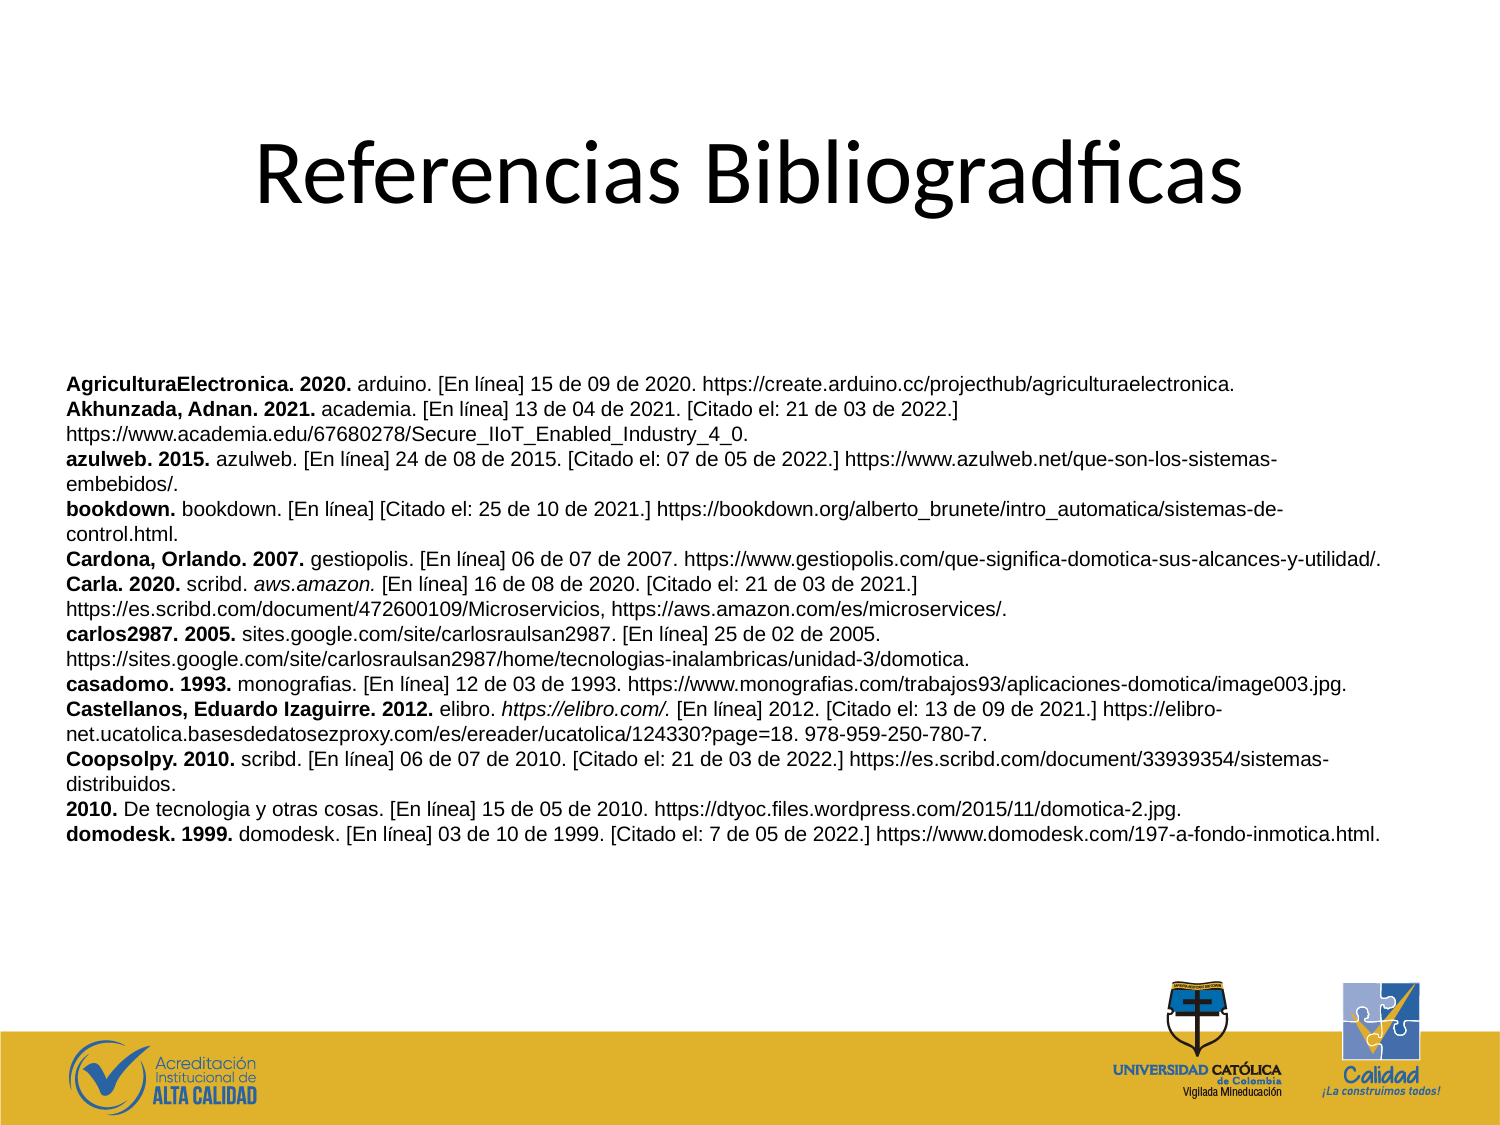

# Referencias Bibliogradficas
AgriculturaElectronica. 2020. arduino. [En línea] 15 de 09 de 2020. https://create.arduino.cc/projecthub/agriculturaelectronica.
Akhunzada, Adnan. 2021. academia. [En línea] 13 de 04 de 2021. [Citado el: 21 de 03 de 2022.] https://www.academia.edu/67680278/Secure_IIoT_Enabled_Industry_4_0.
azulweb. 2015. azulweb. [En línea] 24 de 08 de 2015. [Citado el: 07 de 05 de 2022.] https://www.azulweb.net/que-son-los-sistemas-embebidos/.
bookdown. bookdown. [En línea] [Citado el: 25 de 10 de 2021.] https://bookdown.org/alberto_brunete/intro_automatica/sistemas-de-control.html.
Cardona, Orlando. 2007. gestiopolis. [En línea] 06 de 07 de 2007. https://www.gestiopolis.com/que-significa-domotica-sus-alcances-y-utilidad/.
Carla. 2020. scribd. aws.amazon. [En línea] 16 de 08 de 2020. [Citado el: 21 de 03 de 2021.] https://es.scribd.com/document/472600109/Microservicios, https://aws.amazon.com/es/microservices/.
carlos2987. 2005. sites.google.com/site/carlosraulsan2987. [En línea] 25 de 02 de 2005. https://sites.google.com/site/carlosraulsan2987/home/tecnologias-inalambricas/unidad-3/domotica.
casadomo. 1993. monografias. [En línea] 12 de 03 de 1993. https://www.monografias.com/trabajos93/aplicaciones-domotica/image003.jpg.
Castellanos, Eduardo Izaguirre. 2012. elibro. https://elibro.com/. [En línea] 2012. [Citado el: 13 de 09 de 2021.] https://elibro-net.ucatolica.basesdedatosezproxy.com/es/ereader/ucatolica/124330?page=18. 978-959-250-780-7.
Coopsolpy. 2010. scribd. [En línea] 06 de 07 de 2010. [Citado el: 21 de 03 de 2022.] https://es.scribd.com/document/33939354/sistemas-distribuidos.
2010. De tecnologia y otras cosas. [En línea] 15 de 05 de 2010. https://dtyoc.files.wordpress.com/2015/11/domotica-2.jpg.
domodesk. 1999. domodesk. [En línea] 03 de 10 de 1999. [Citado el: 7 de 05 de 2022.] https://www.domodesk.com/197-a-fondo-inmotica.html.